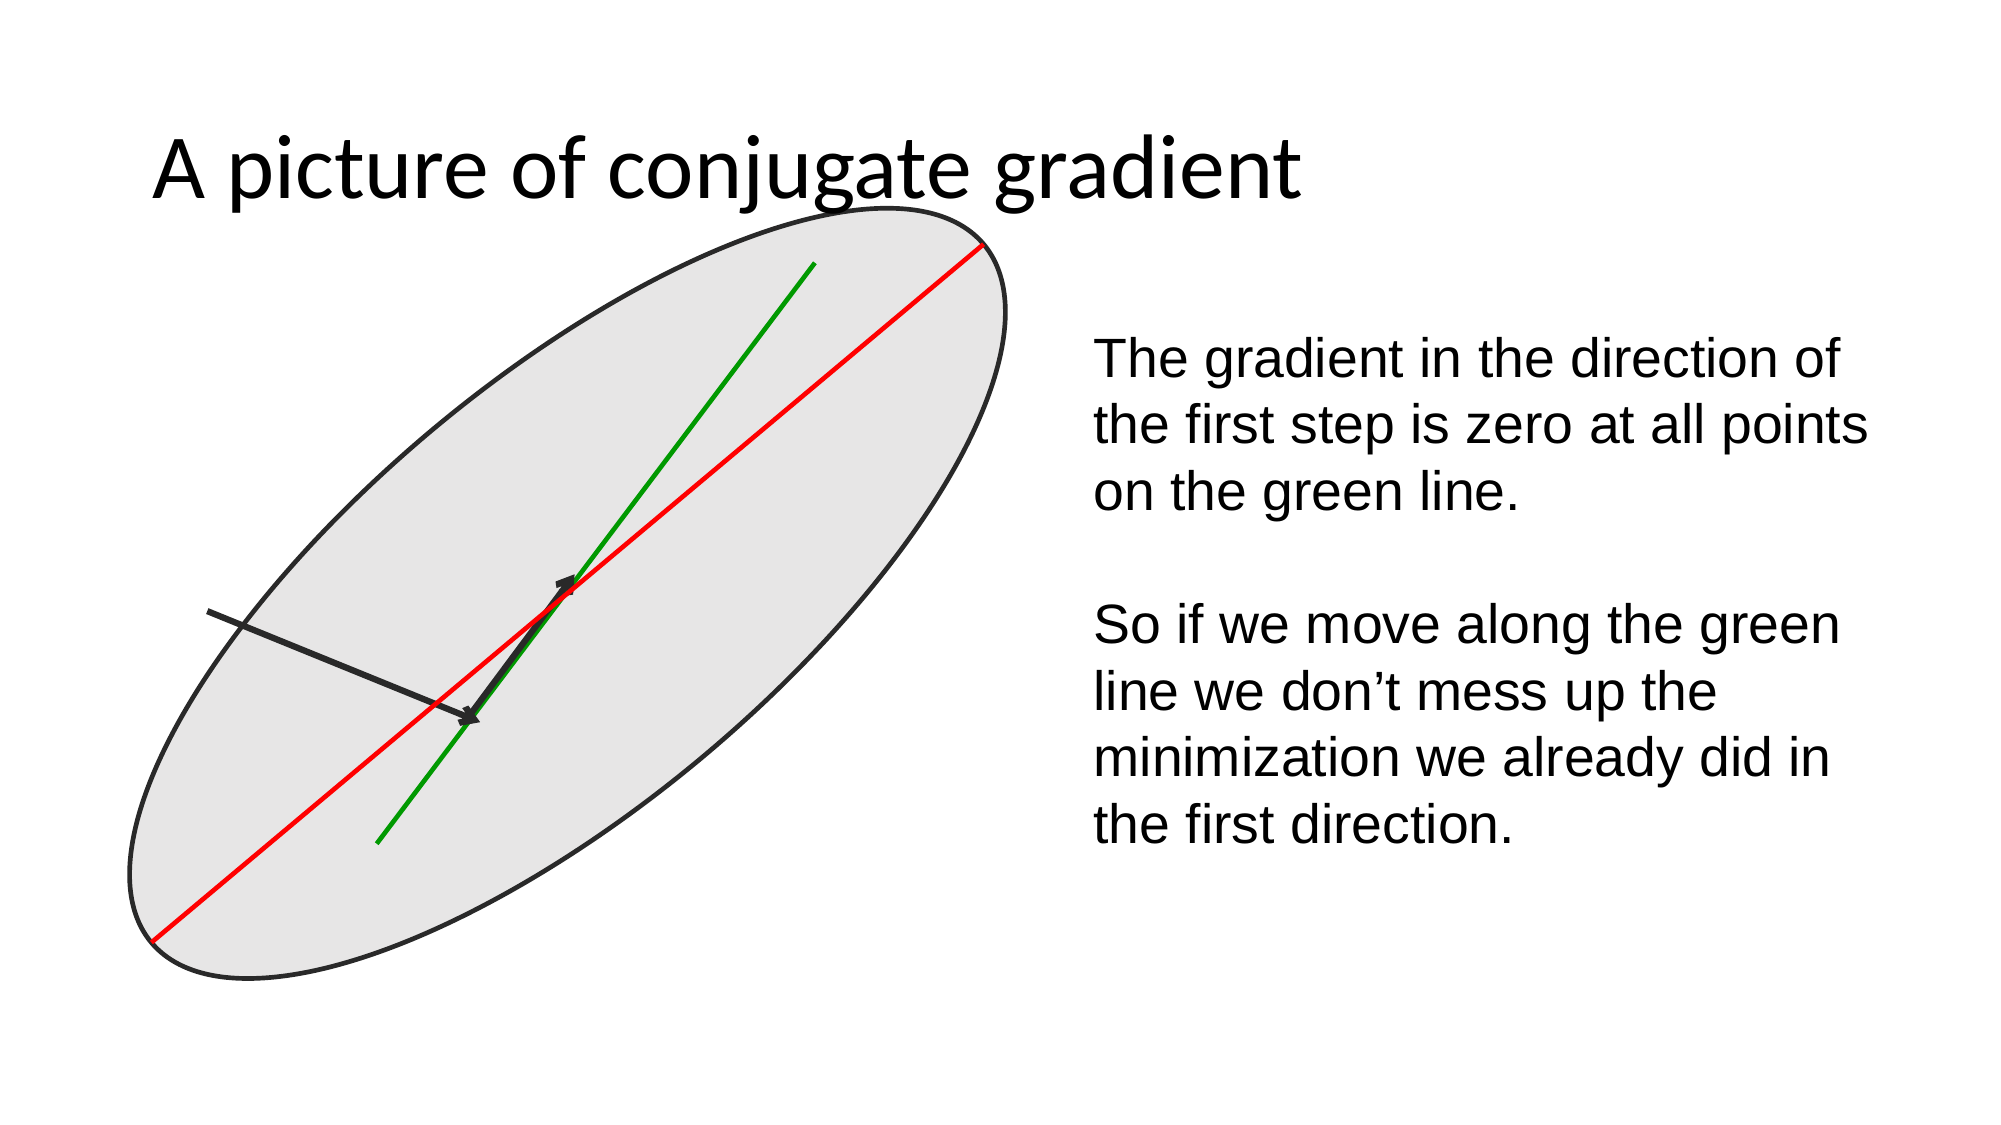

# A picture of conjugate gradient
The gradient in the direction of the first step is zero at all points on the green line.

So if we move along the green line we don’t mess up the minimization we already did in the first direction.